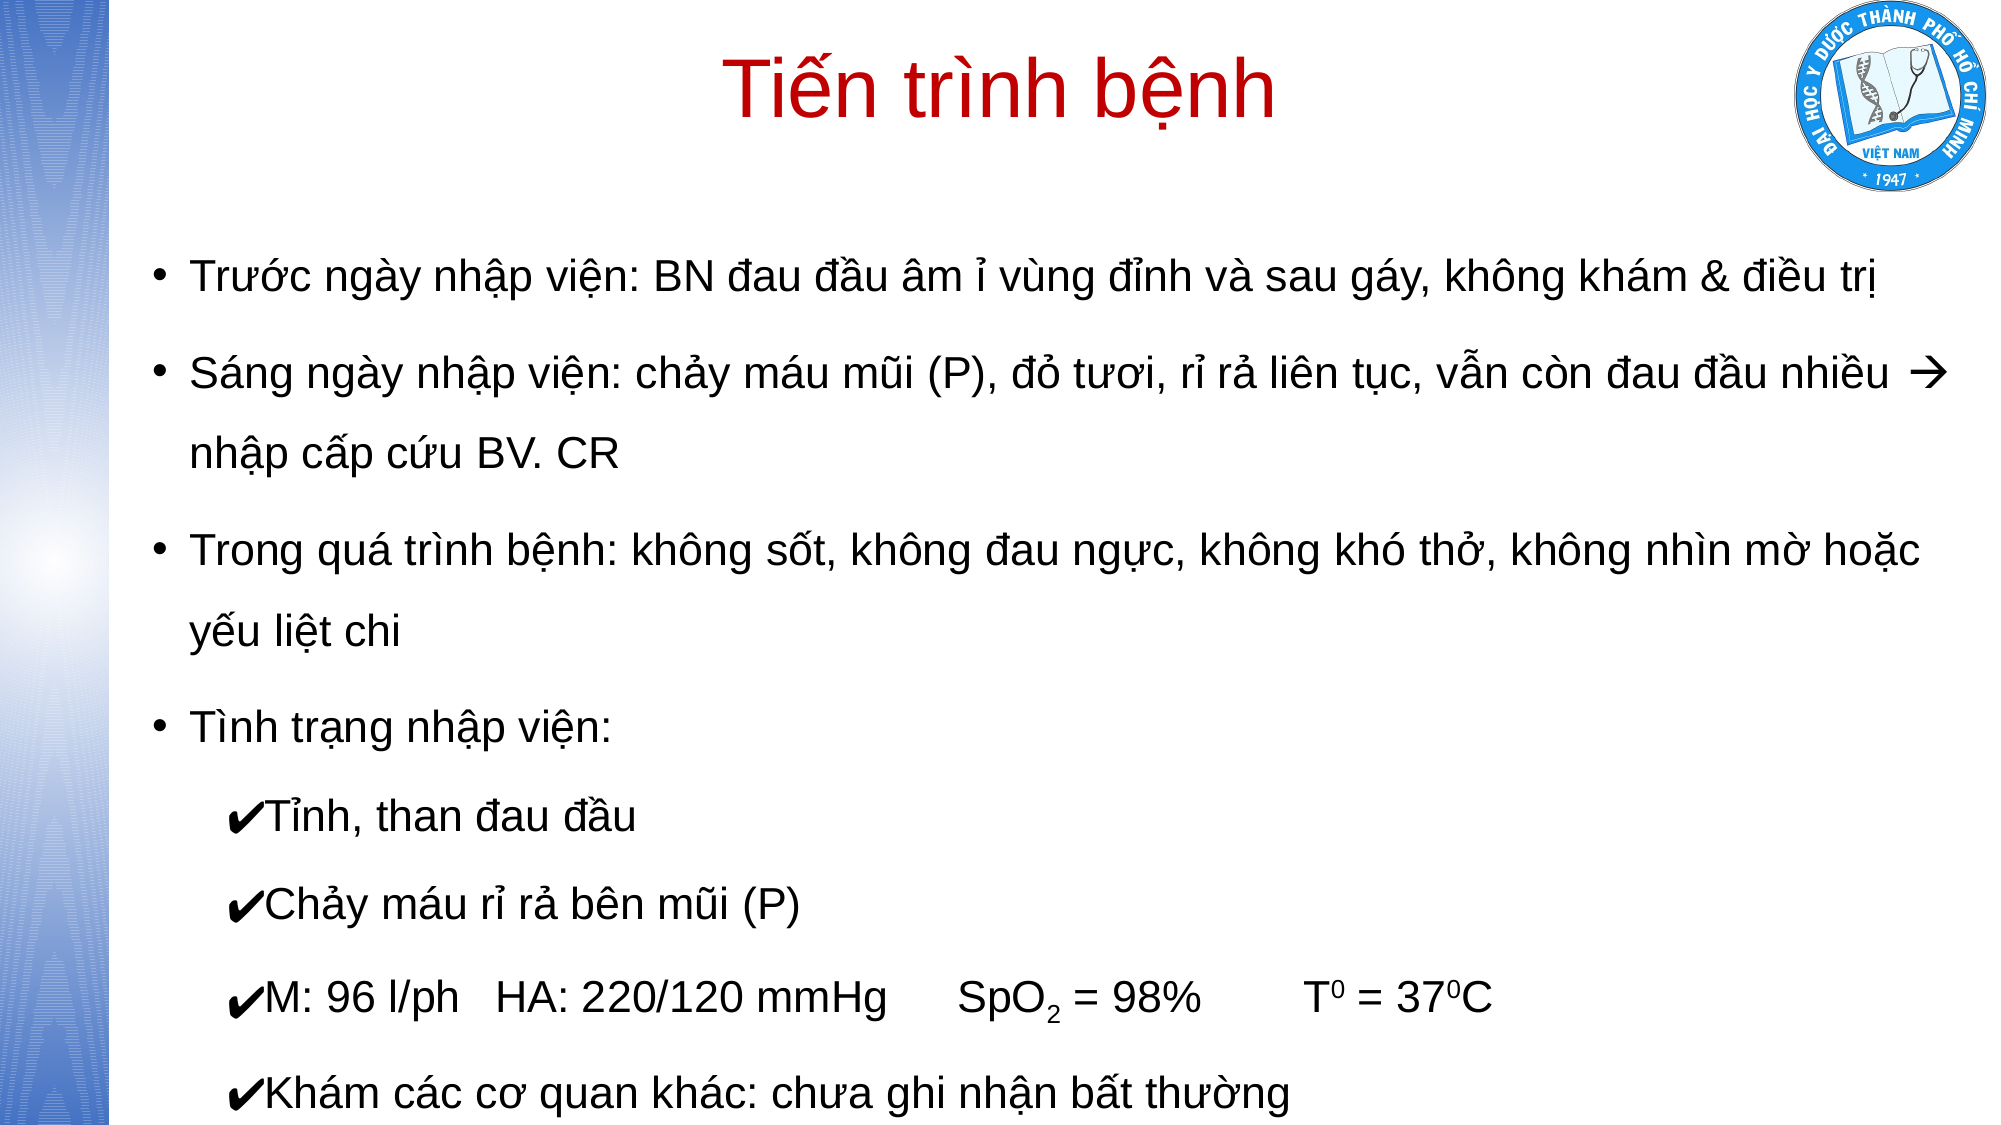

# Tiến trình bệnh
Trước ngày nhập viện: BN đau đầu âm ỉ vùng đỉnh và sau gáy, không khám & điều trị
Sáng ngày nhập viện: chảy máu mũi (P), đỏ tươi, rỉ rả liên tục, vẫn còn đau đầu nhiều 🡪 nhập cấp cứu BV. CR
Trong quá trình bệnh: không sốt, không đau ngực, không khó thở, không nhìn mờ hoặc yếu liệt chi
Tình trạng nhập viện:
Tỉnh, than đau đầu
Chảy máu rỉ rả bên mũi (P)
M: 96 l/ph	HA: 220/120 mmHg		SpO2 = 98%		T0 = 370C
Khám các cơ quan khác: chưa ghi nhận bất thường